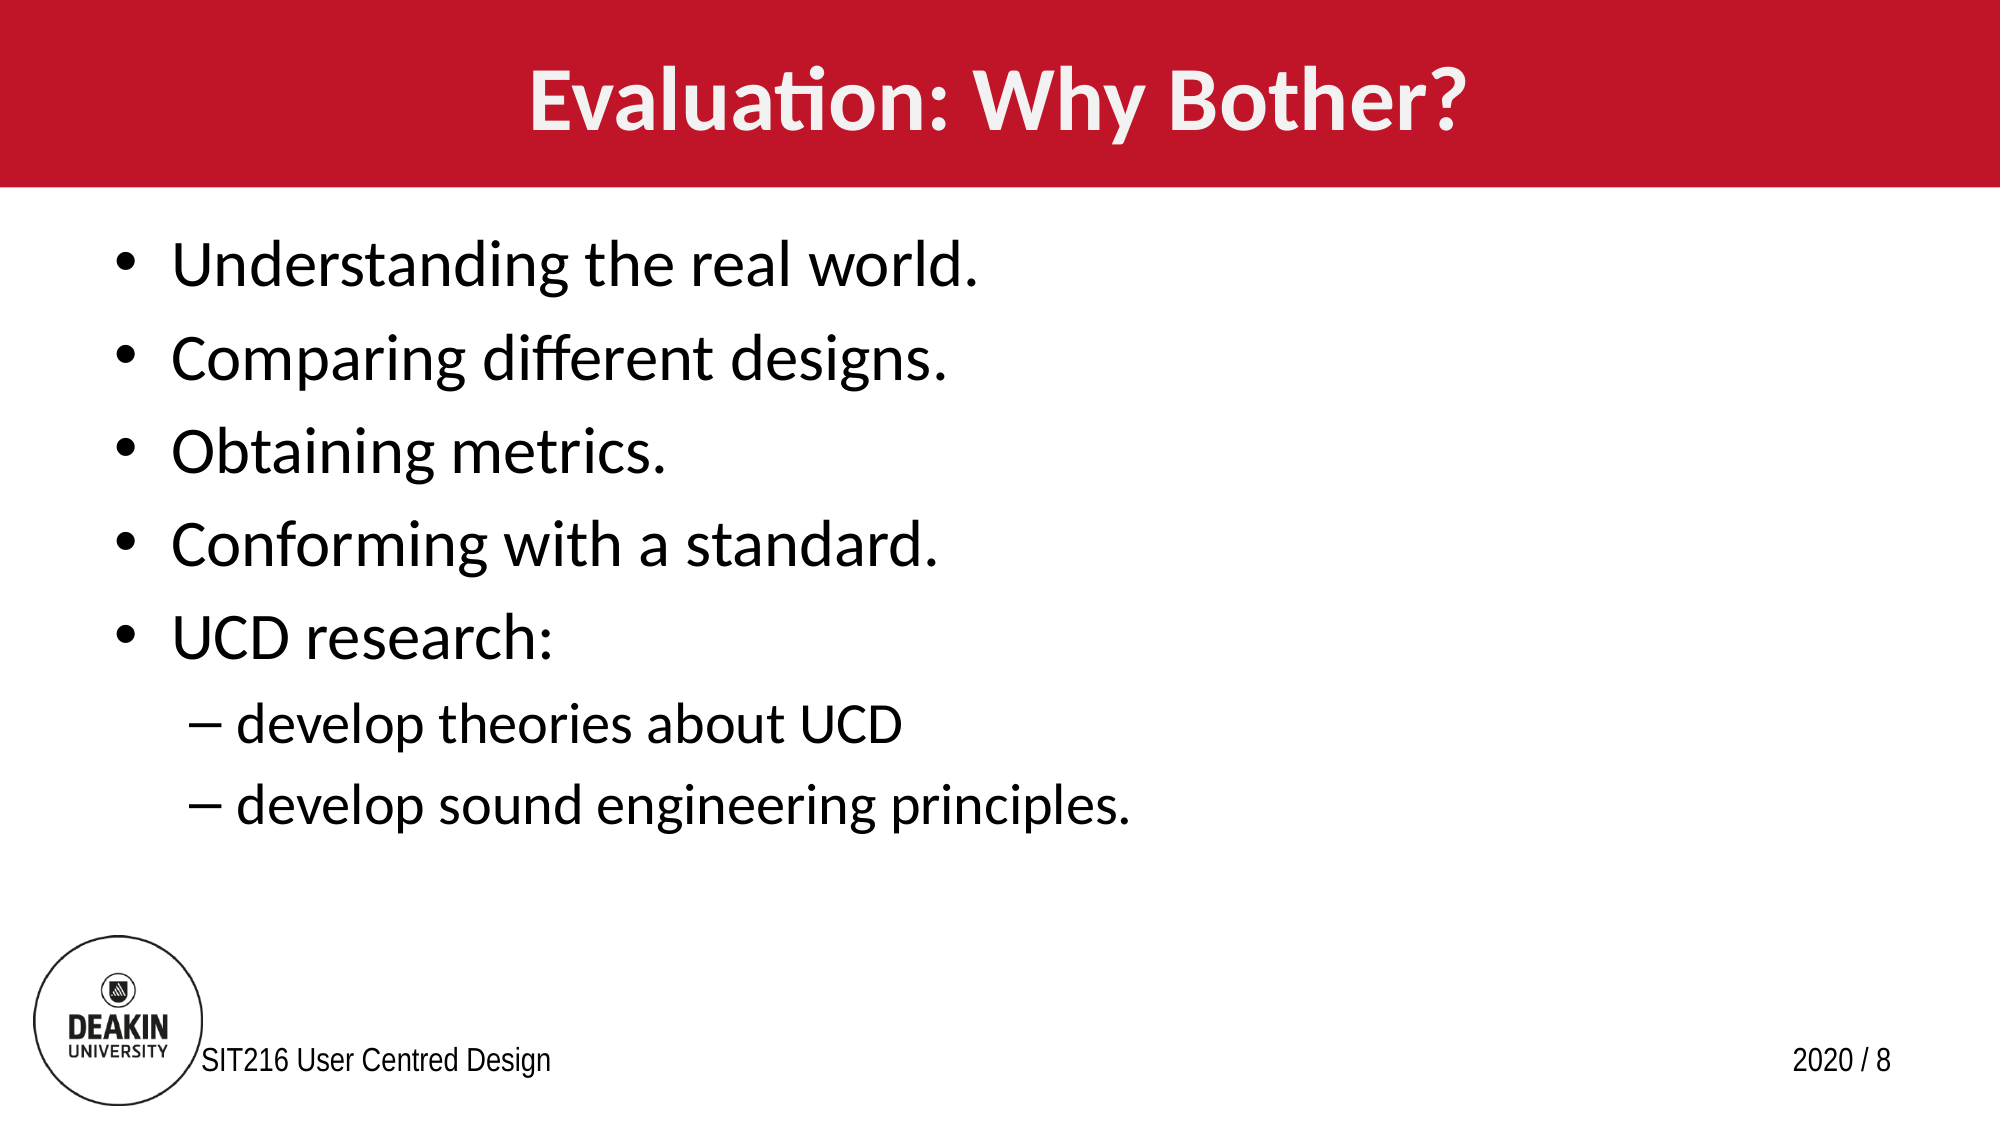

# Evaluation: Why Bother?
Understanding the real world.
Comparing different designs.
Obtaining metrics.
Conforming with a standard.
UCD research:
develop theories about UCD
develop sound engineering principles.